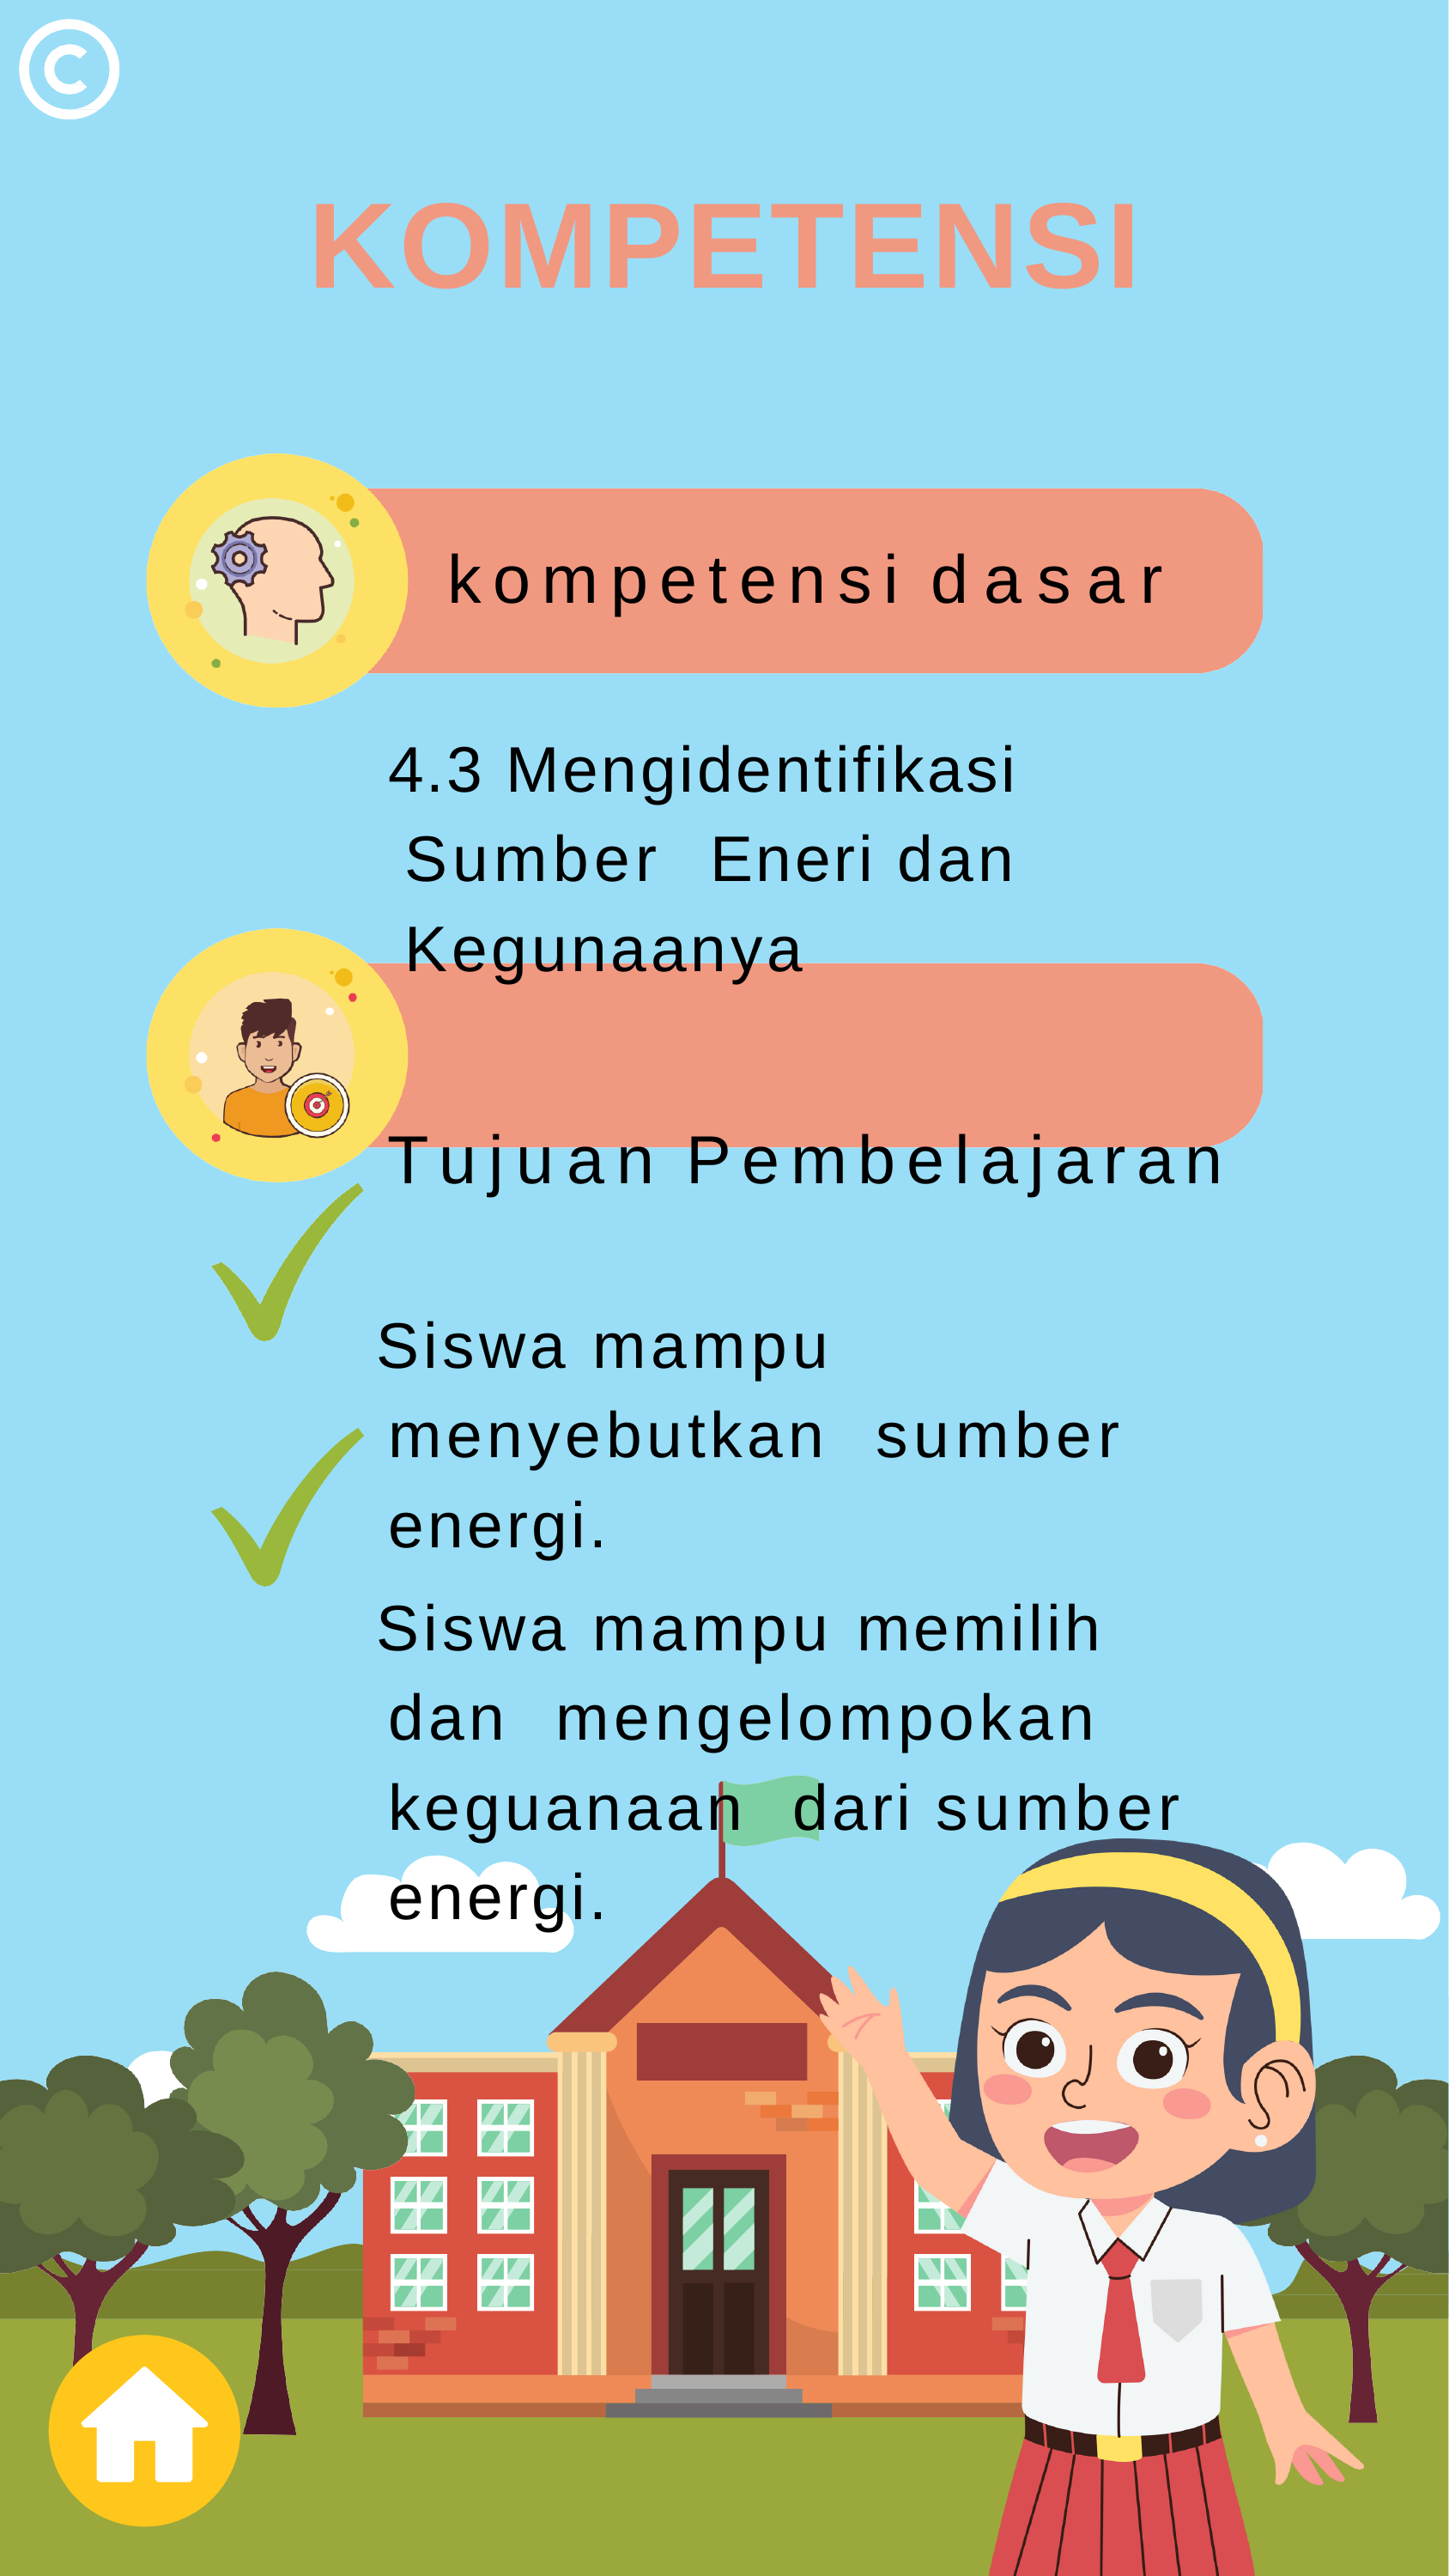

# KOMPETENSI

kompetensi dasar

4.3 Mengidentifikasi Sumber  Eneri dan Kegunaanya

Tujuan Pembelajaran

Siswa mampu menyebutkan  sumber energi.
Siswa mampu memilih dan  mengelompokan keguanaan  dari sumber energi.